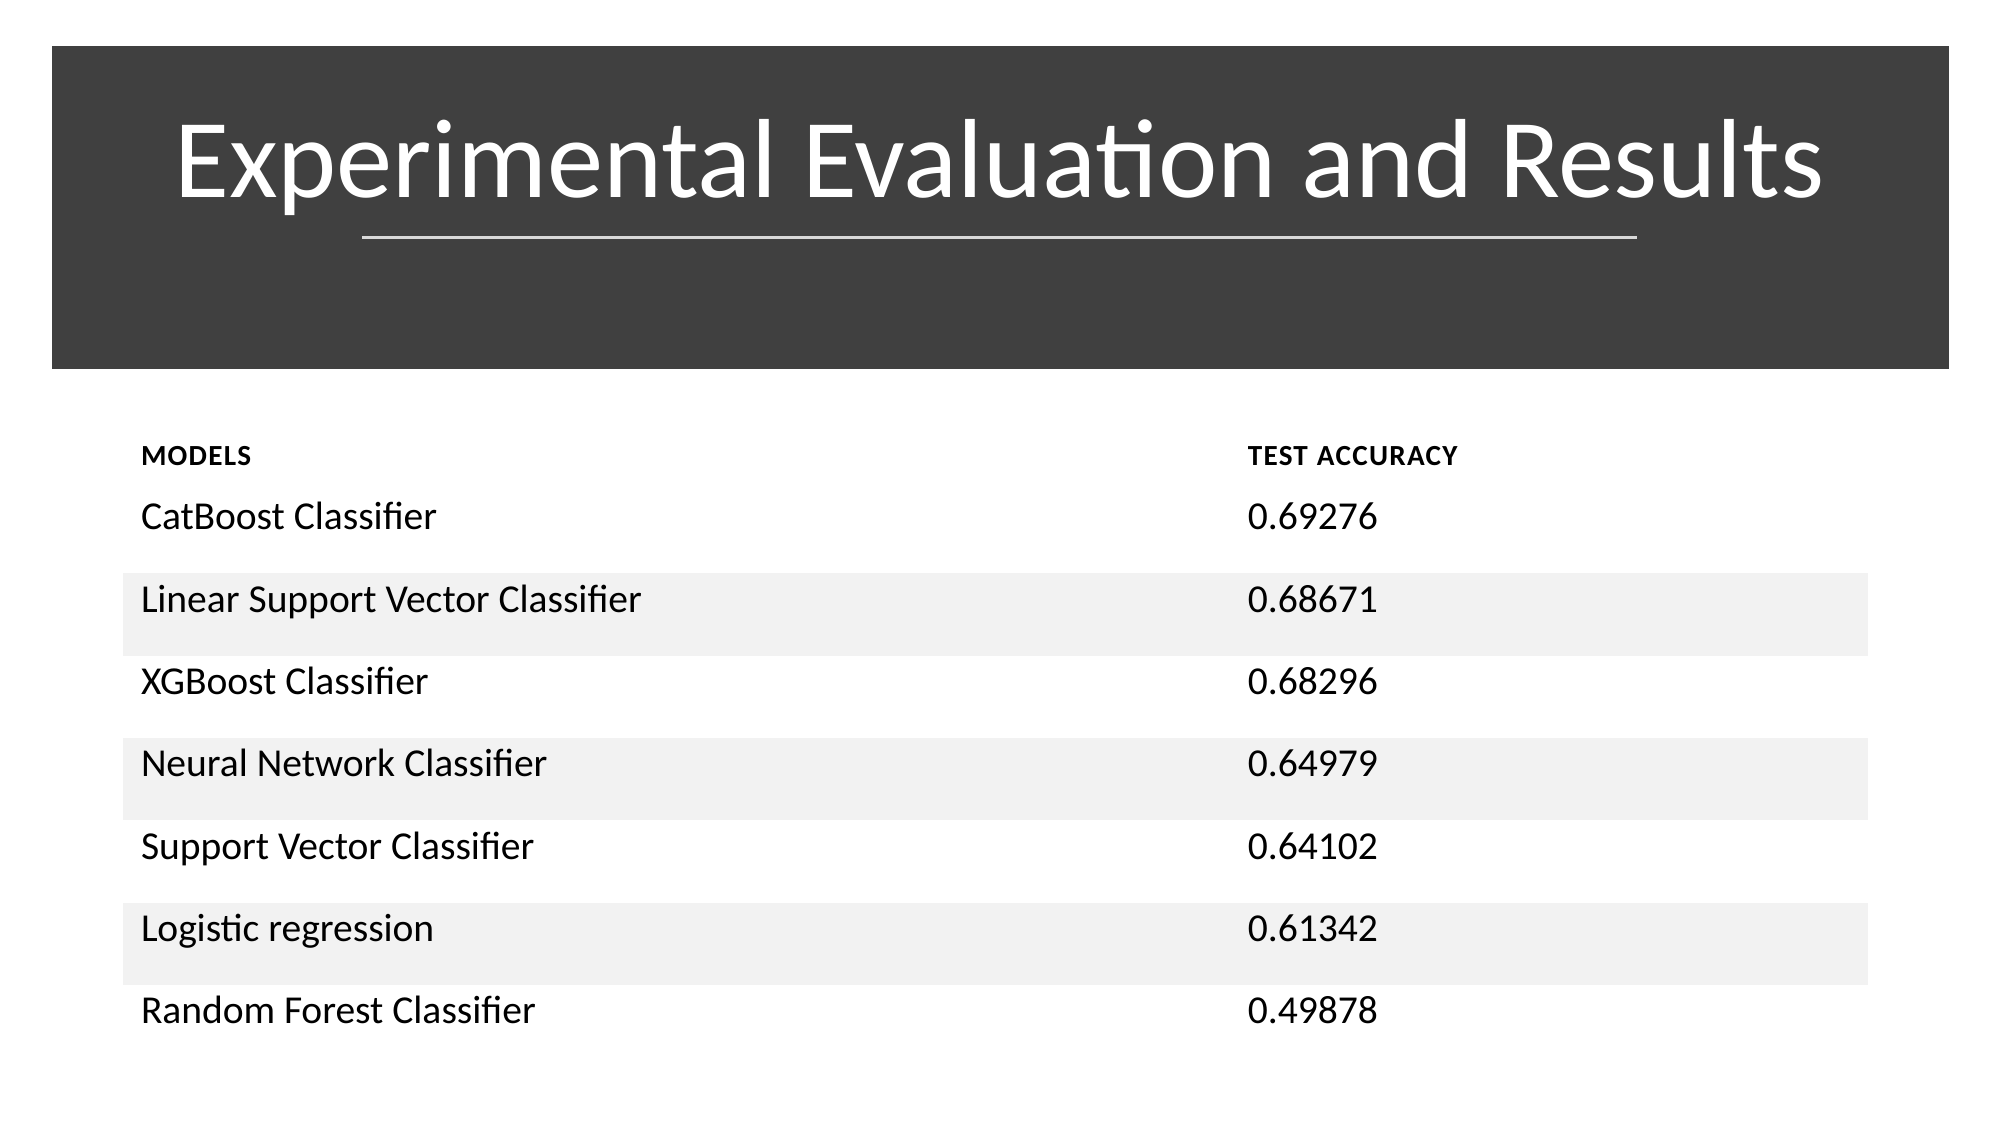

# Experimental Evaluation and Results
| Models | Test Accuracy |
| --- | --- |
| CatBoost Classifier | 0.69276 |
| Linear Support Vector Classifier | 0.68671 |
| XGBoost Classifier | 0.68296 |
| Neural Network Classifier | 0.64979 |
| Support Vector Classifier | 0.64102 |
| Logistic regression | 0.61342 |
| Random Forest Classifier | 0.49878 |